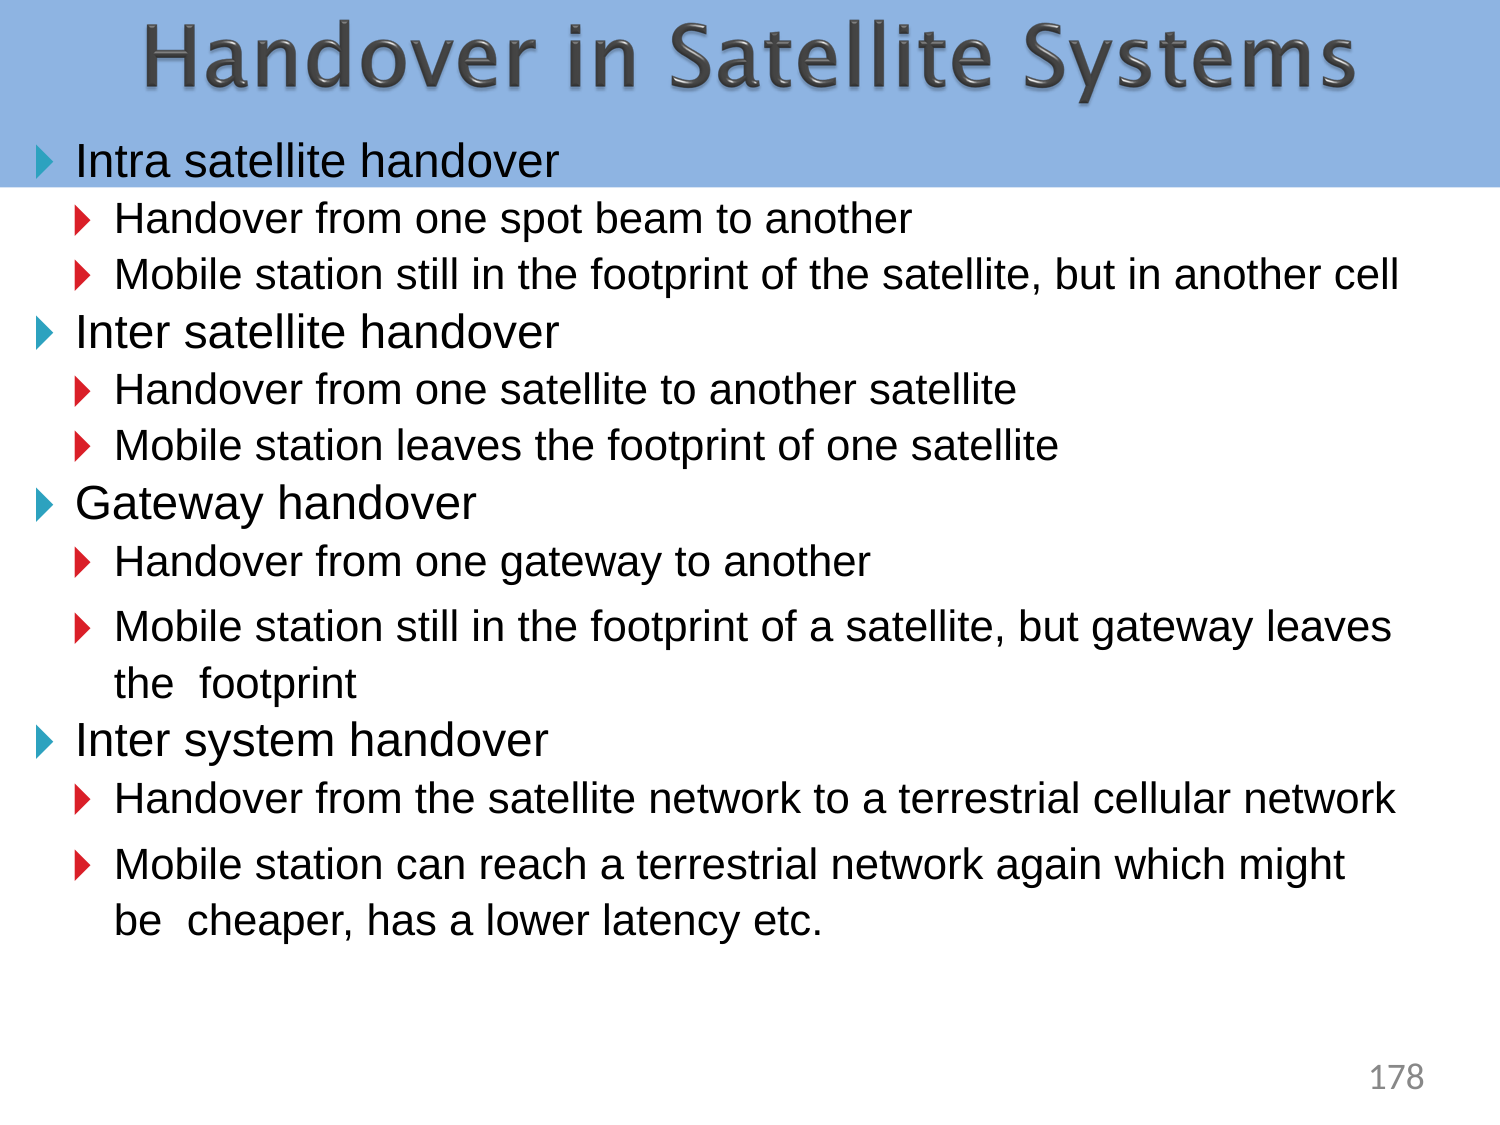

Intra satellite handover
Handover from one spot beam to another
Mobile station still in the footprint of the satellite, but in another cell
Inter satellite handover
Handover from one satellite to another satellite
Mobile station leaves the footprint of one satellite
Gateway handover
Handover from one gateway to another
Mobile station still in the footprint of a satellite, but gateway leaves the  footprint
Inter system handover
Handover from the satellite network to a terrestrial cellular network
Mobile station can reach a terrestrial network again which might be  cheaper, has a lower latency etc.

178